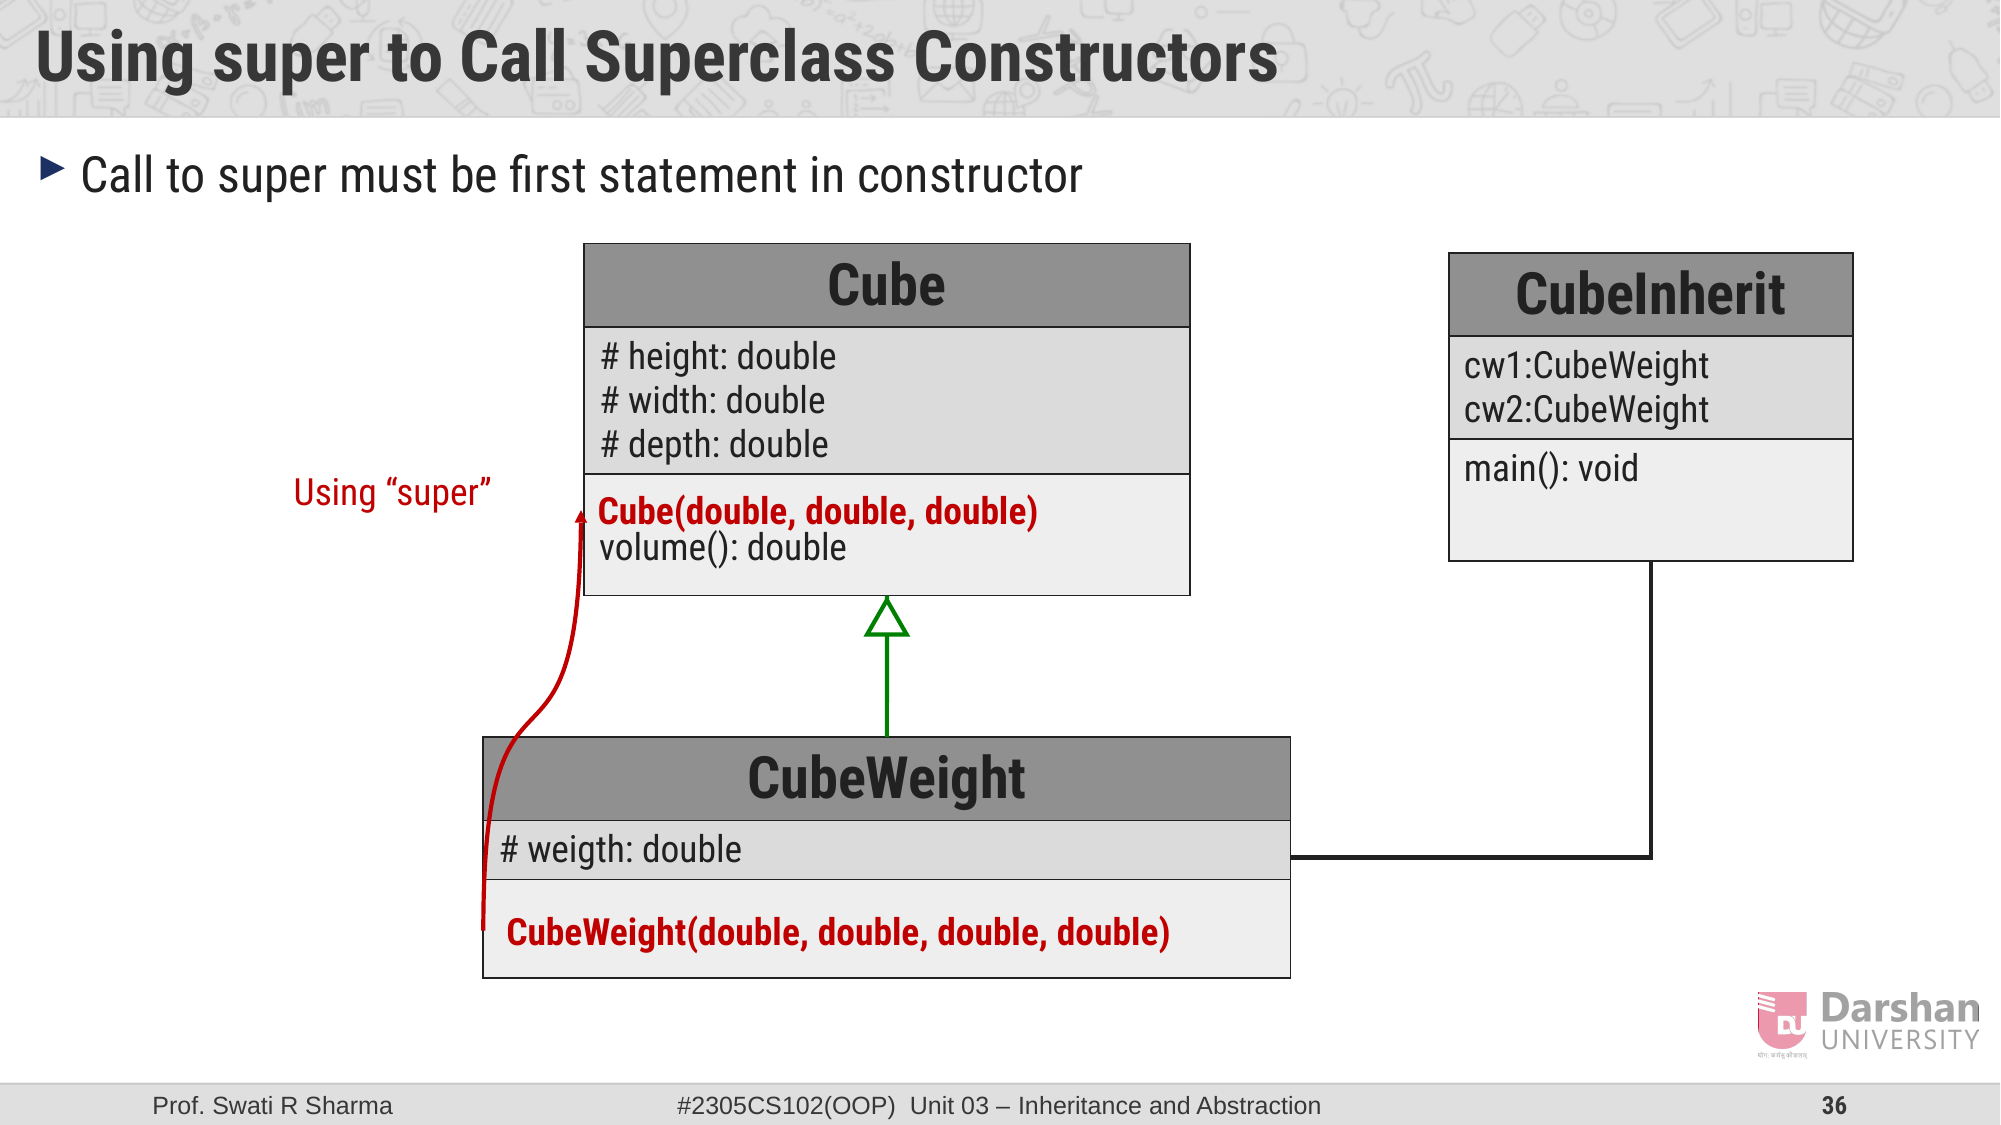

# Using super to Call Superclass Constructors
Call to super must be first statement in constructor

| Cube |
| --- |
| # height: double # width: double # depth: double |
| volume(): double |
| CubeInherit |
| --- |
| cw1:CubeWeight cw2:CubeWeight |
| main(): void |
Using “super”
Cube(double, double, double)

| CubeWeight |
| --- |
| # weigth: double |
|  |
CubeWeight(double, double, double, double)